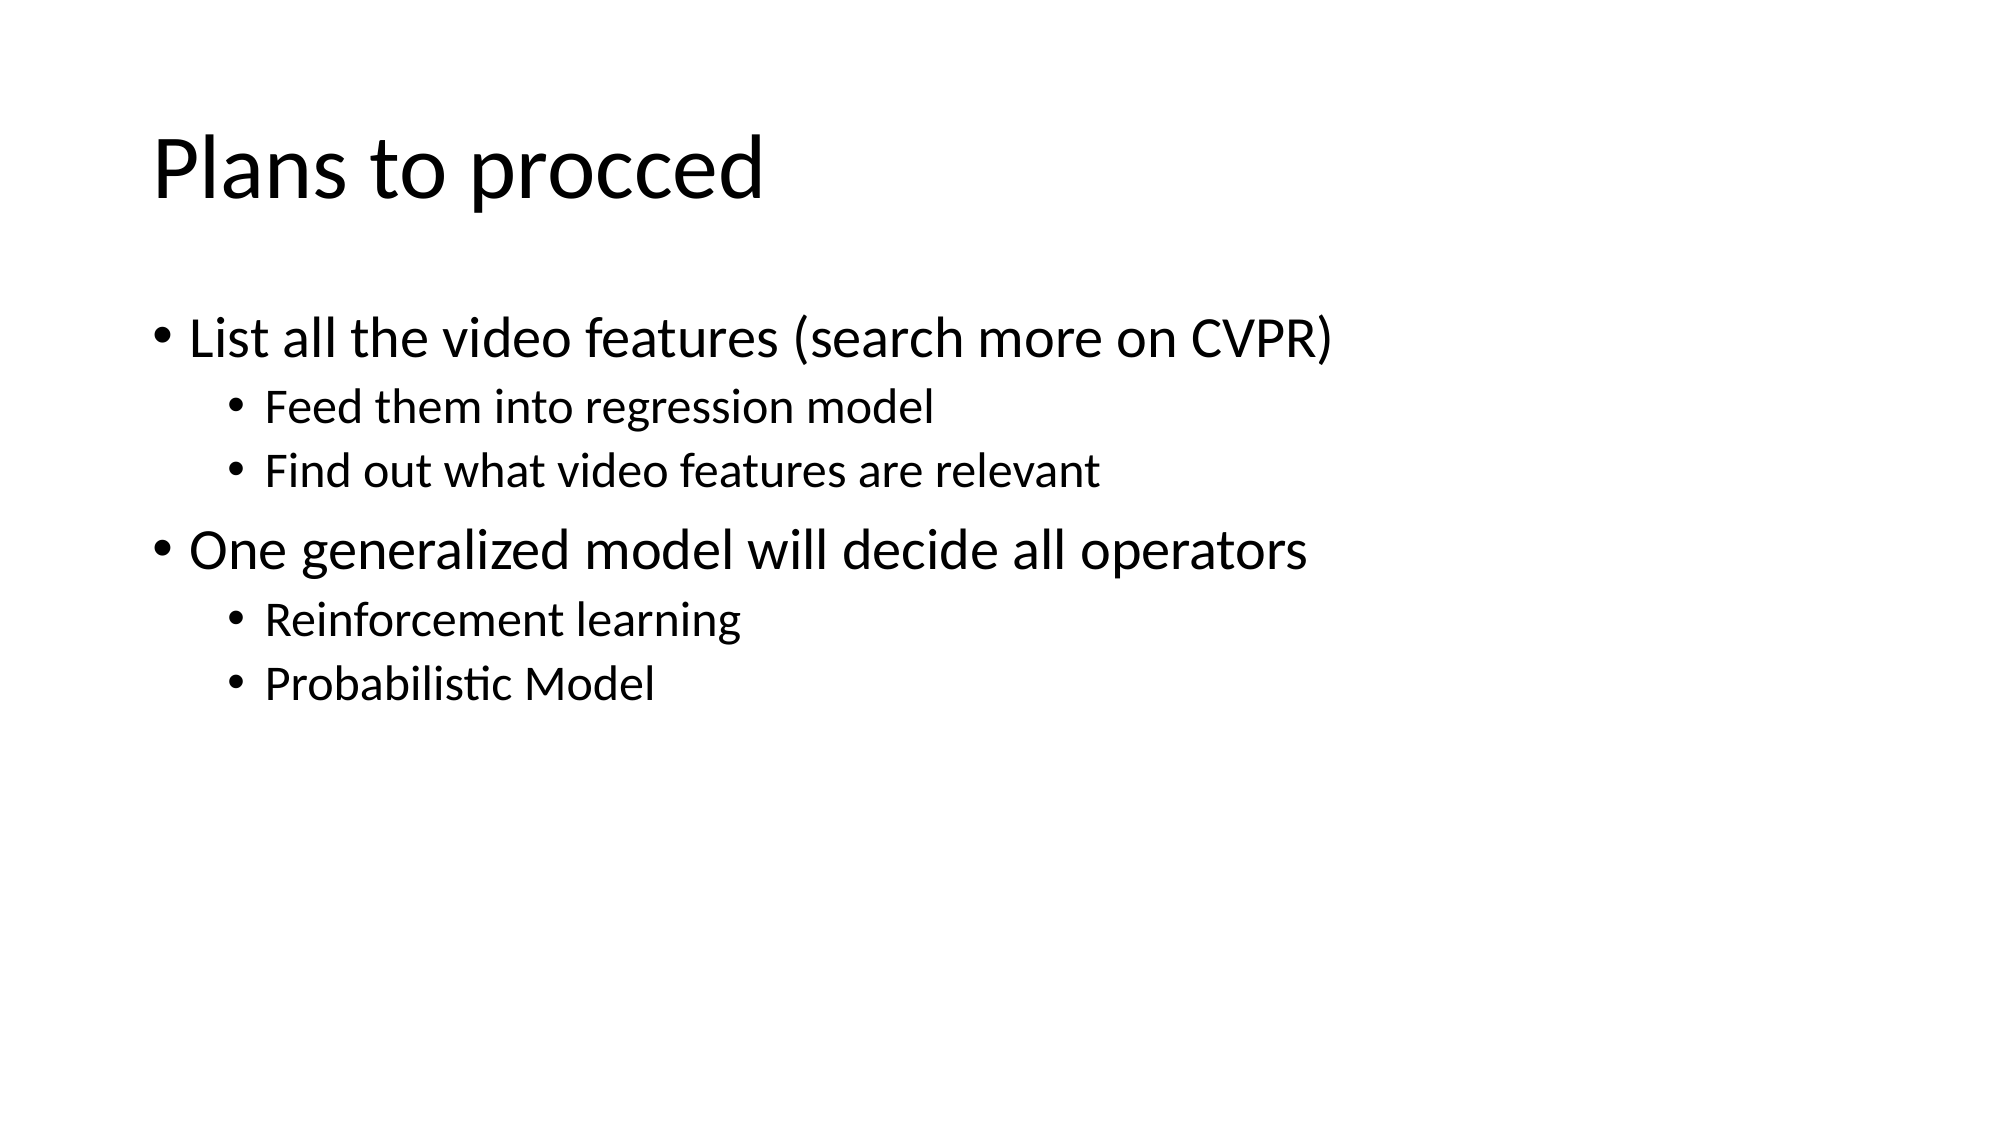

# Plans to procced
List all the video features (search more on CVPR)
Feed them into regression model
Find out what video features are relevant
One generalized model will decide all operators
Reinforcement learning
Probabilistic Model